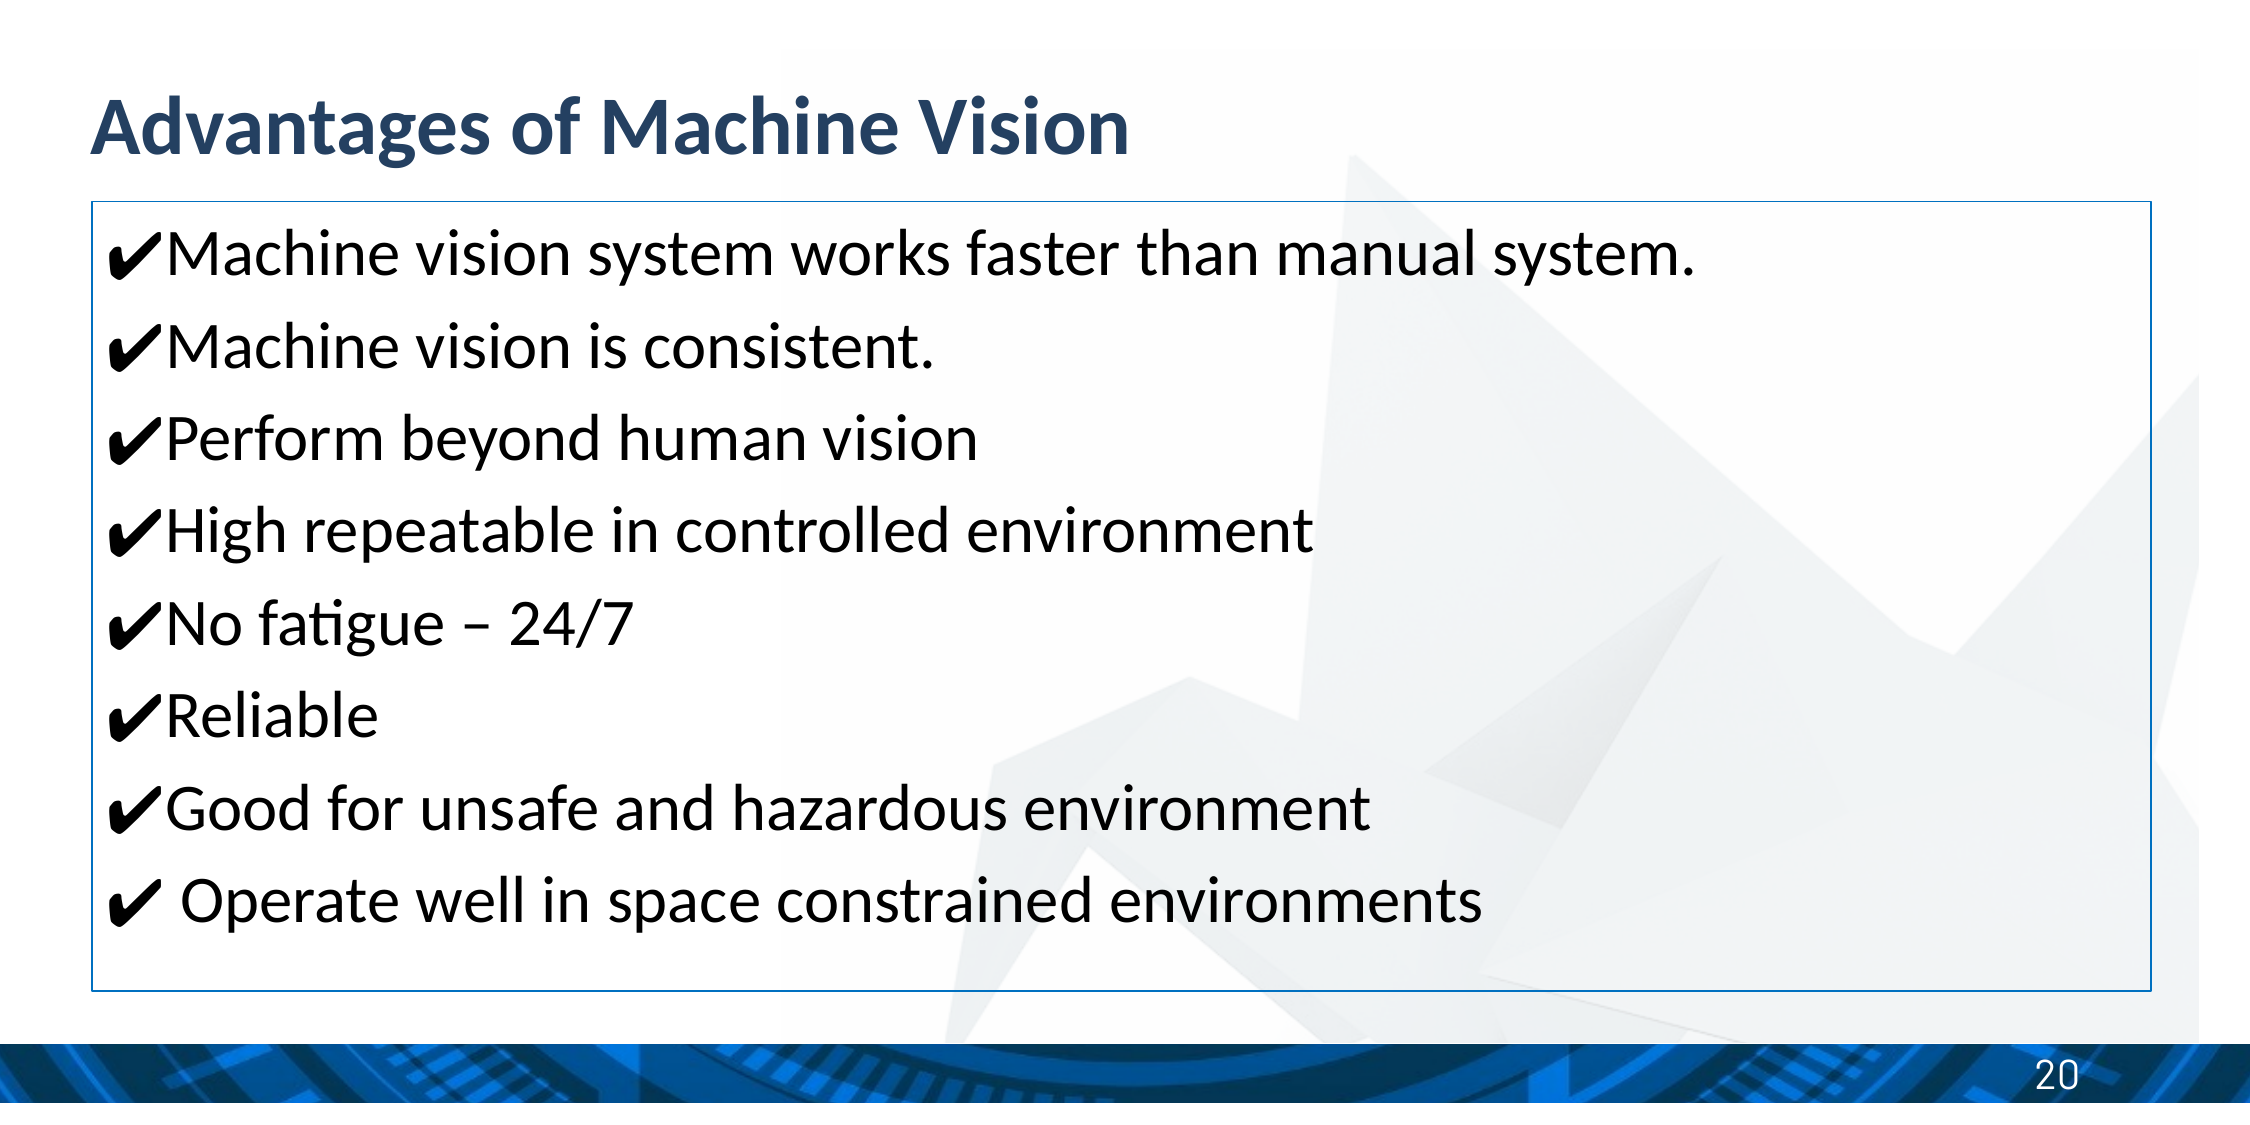

Advantages of Machine Vision
Machine vision system works faster than manual system.
Machine vision is consistent.
Perform beyond human vision
High repeatable in controlled environment
No fatigue – 24/7
Reliable
Good for unsafe and hazardous environment
 Operate well in space constrained environments
20